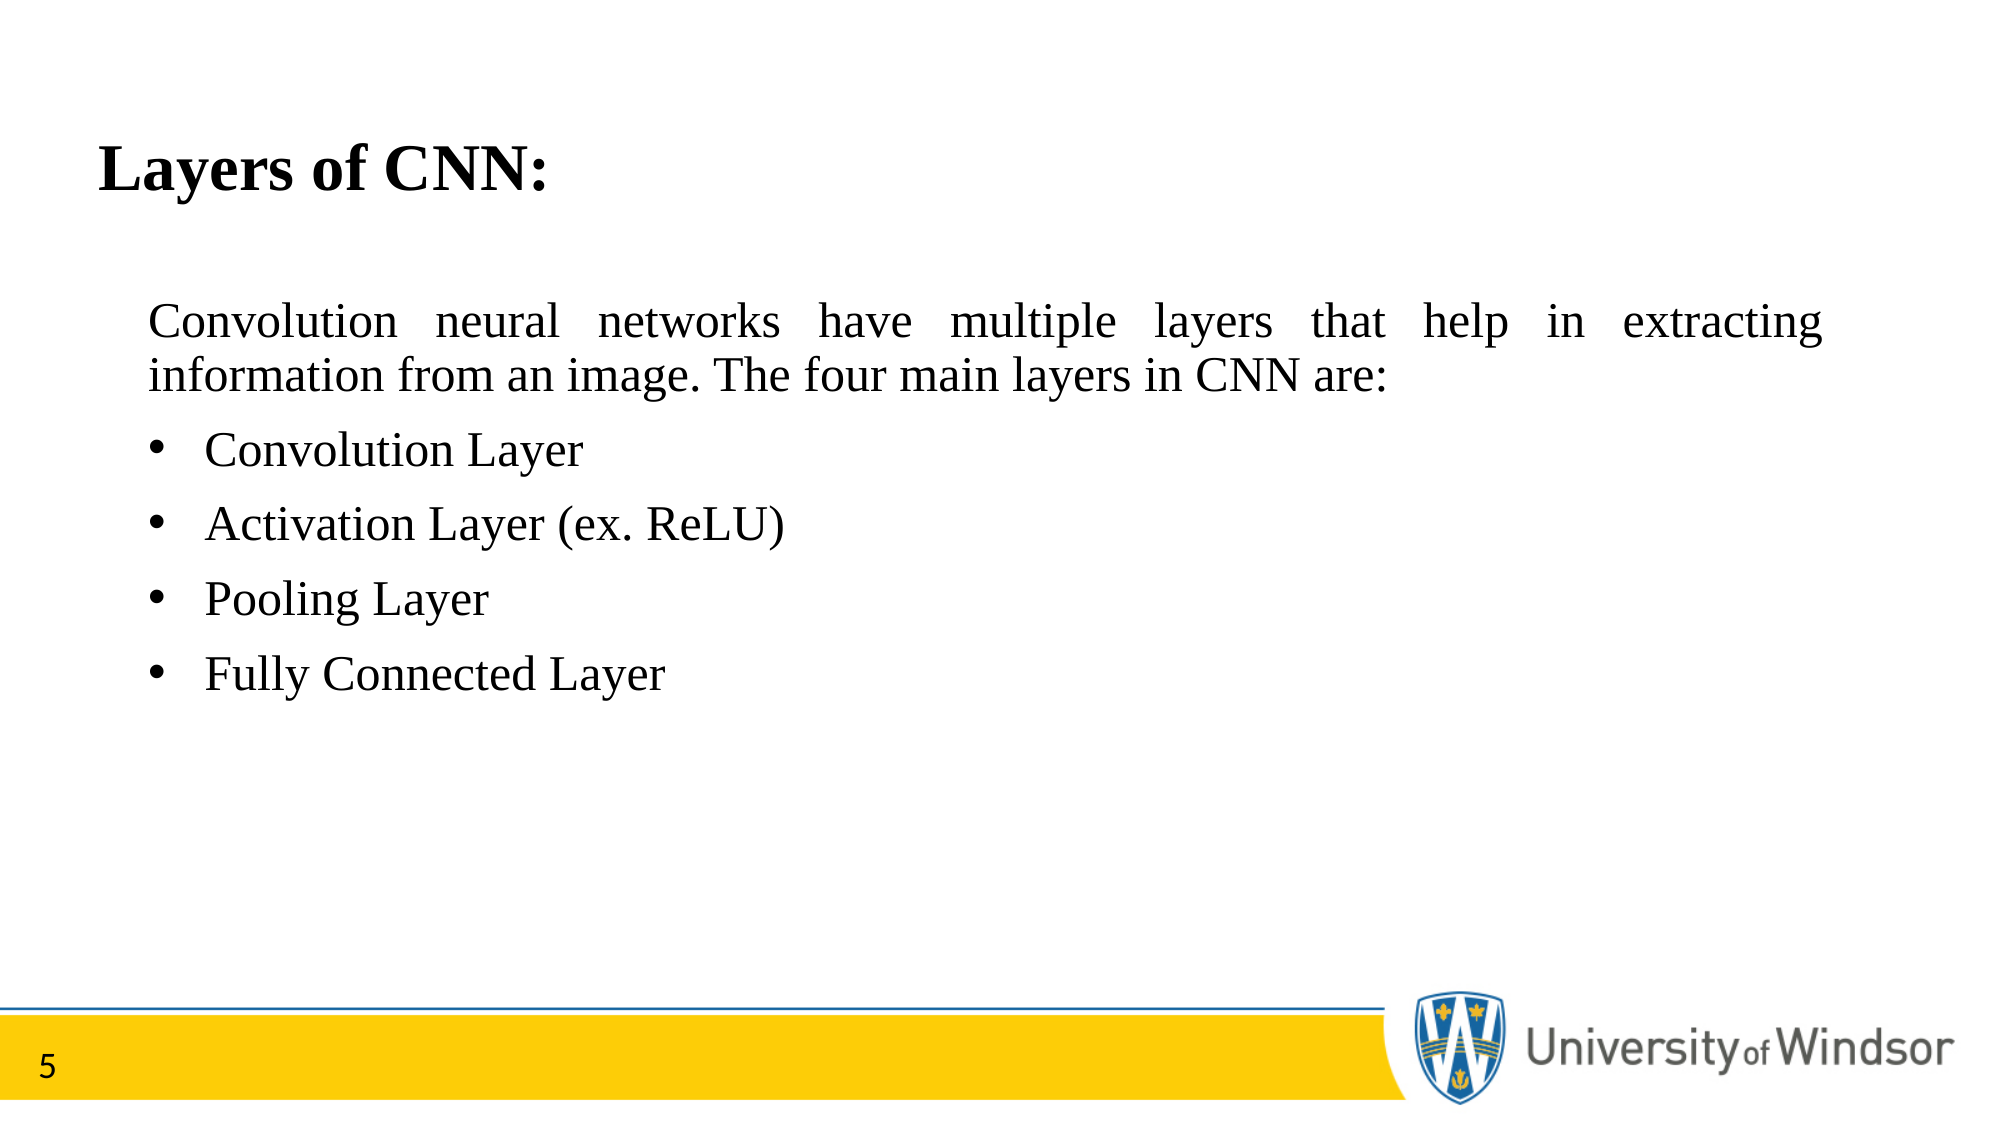

# Layers of CNN:
Convolution neural networks have multiple layers that help in extracting information from an image. The four main layers in CNN are:
Convolution Layer
Activation Layer (ex. ReLU)
Pooling Layer
Fully Connected Layer

5